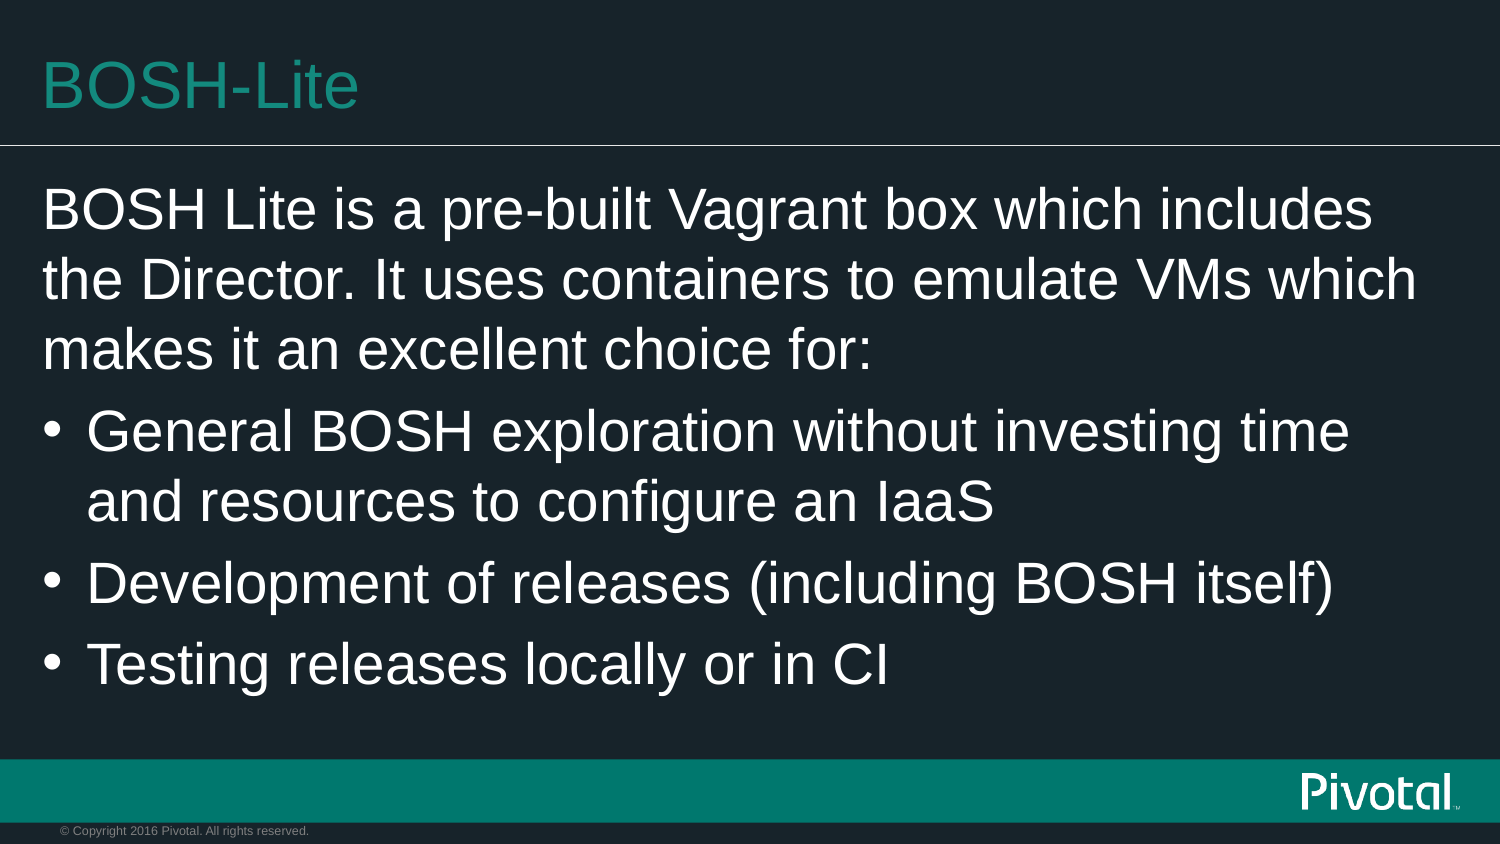

# BOSH-Lite
BOSH Lite is a pre-built Vagrant box which includes the Director. It uses containers to emulate VMs which makes it an excellent choice for:
General BOSH exploration without investing time and resources to configure an IaaS
Development of releases (including BOSH itself)
Testing releases locally or in CI